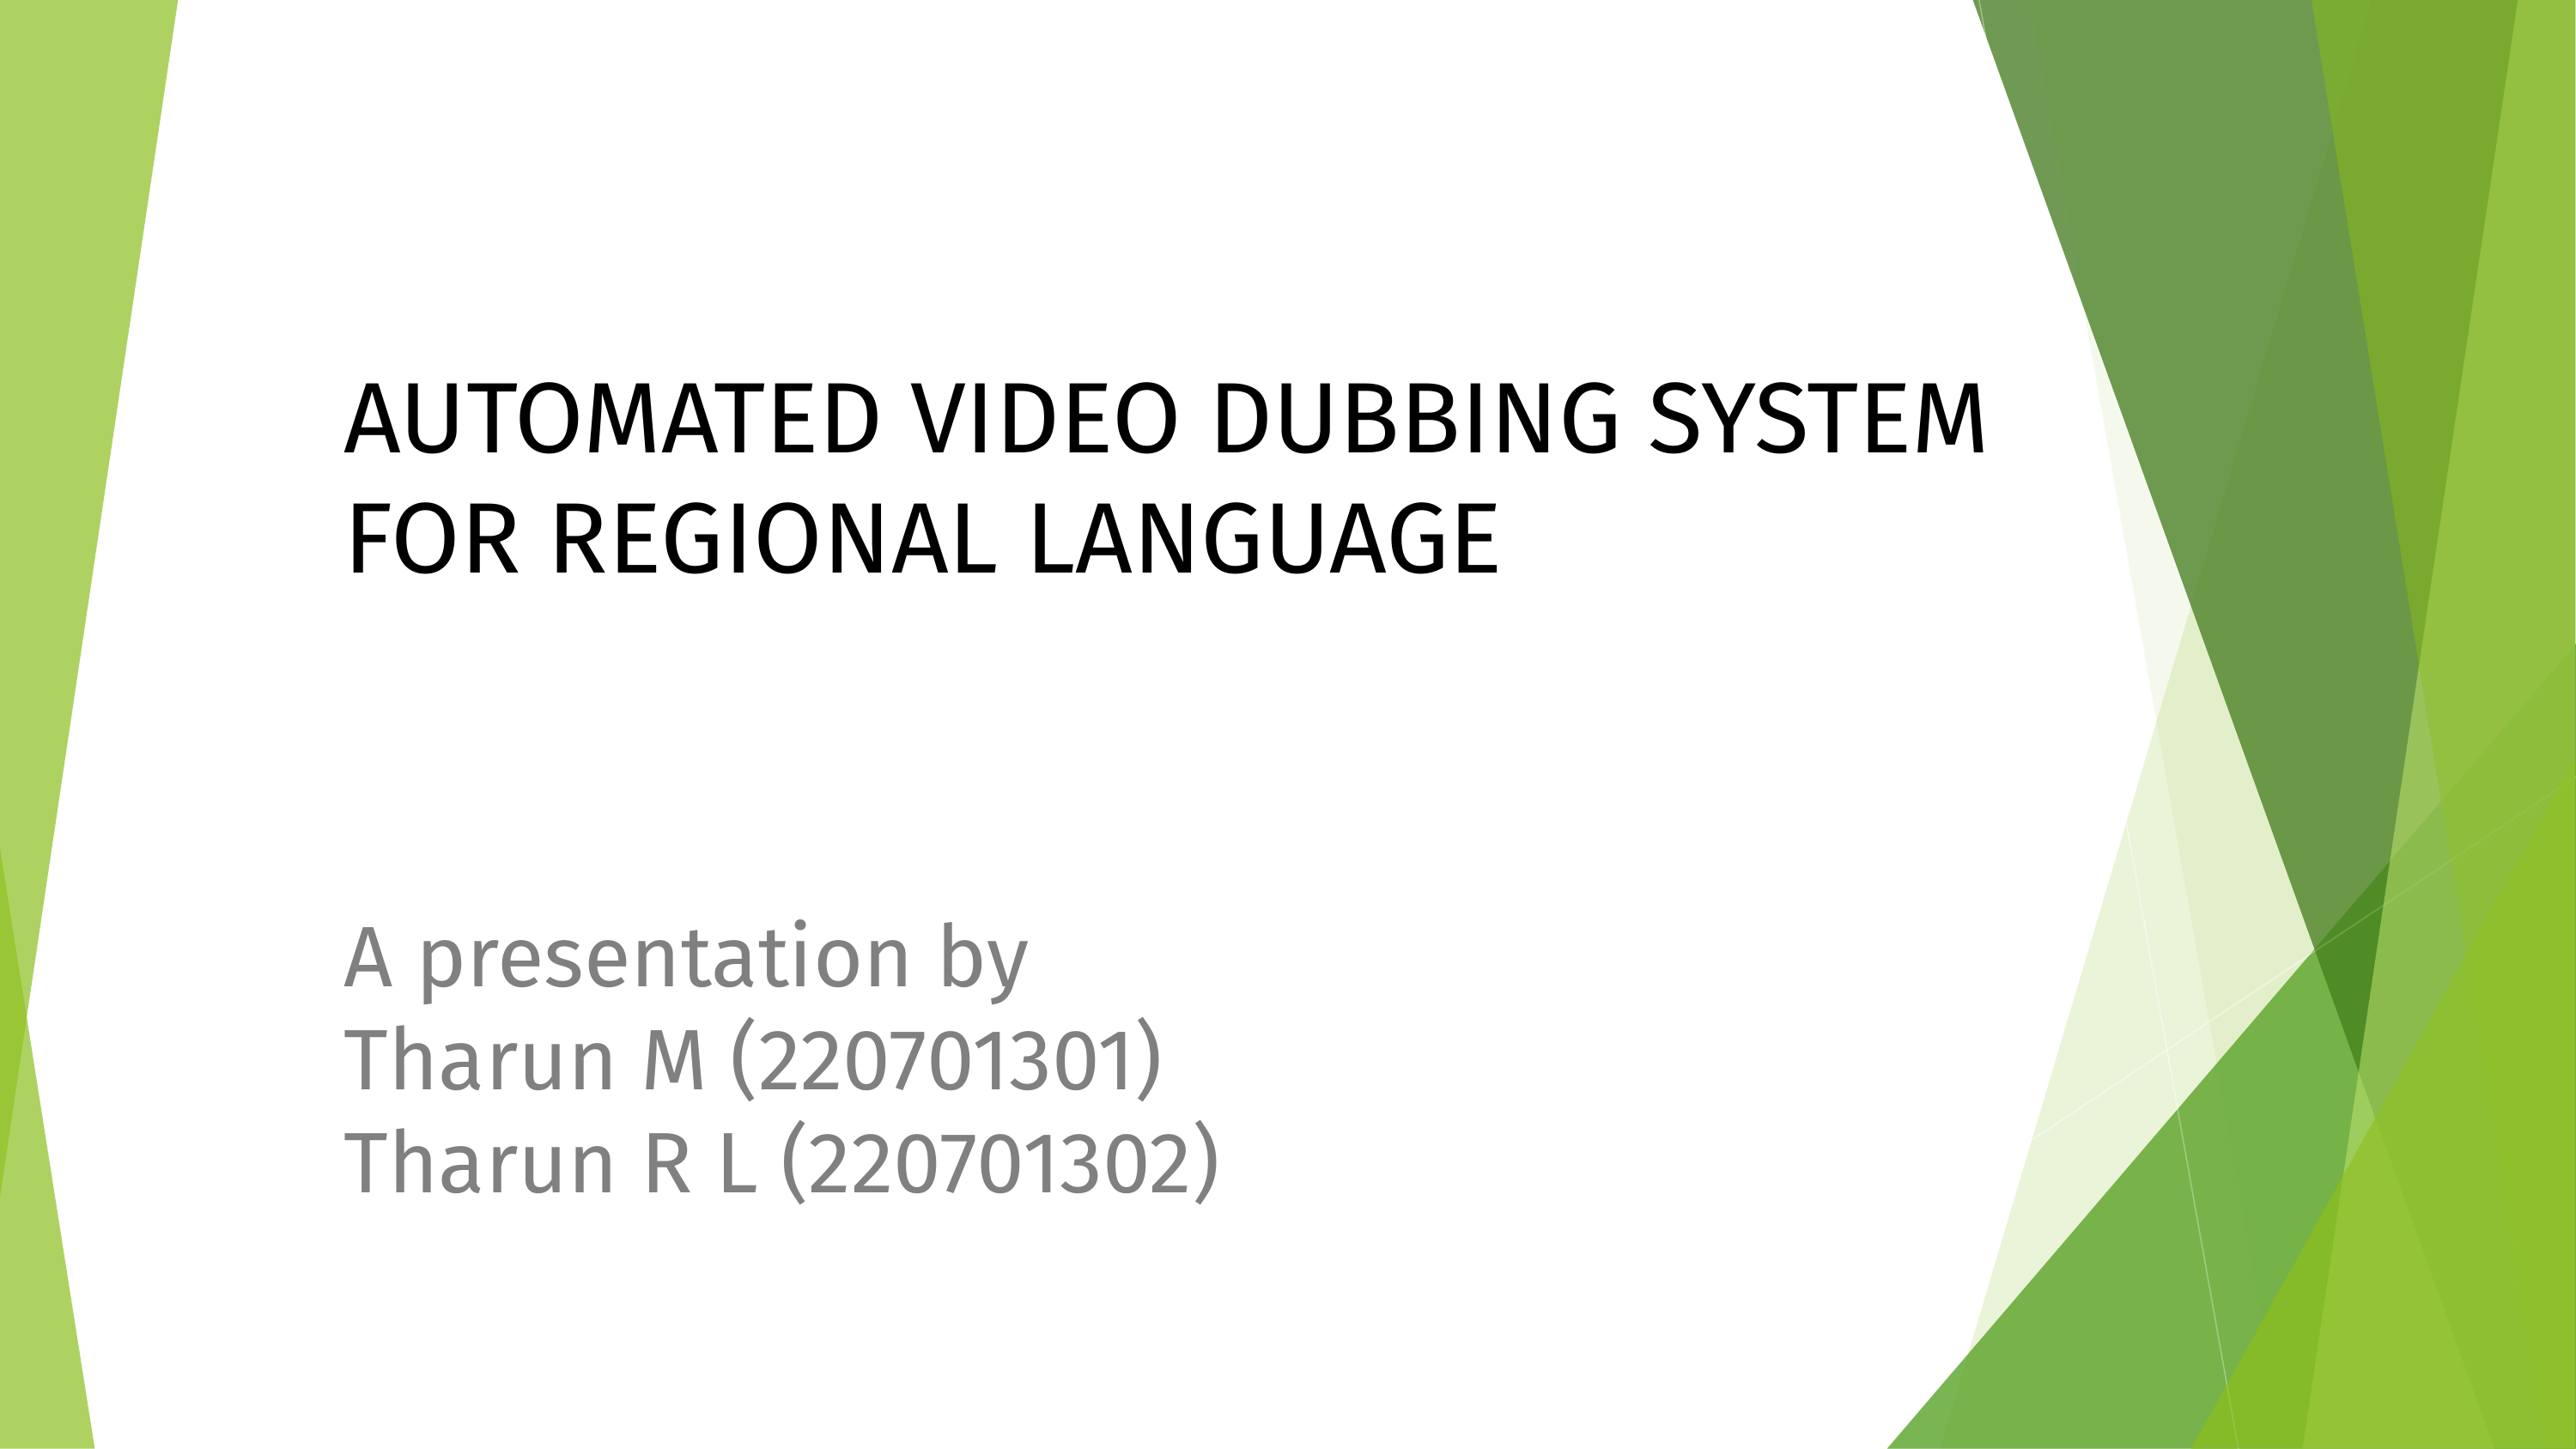

AUTOMATED VIDEO DUBBING SYSTEM
FOR REGIONAL LANGUAGE

A presentation by
Tharun M (220701301)
Tharun R L (220701302)